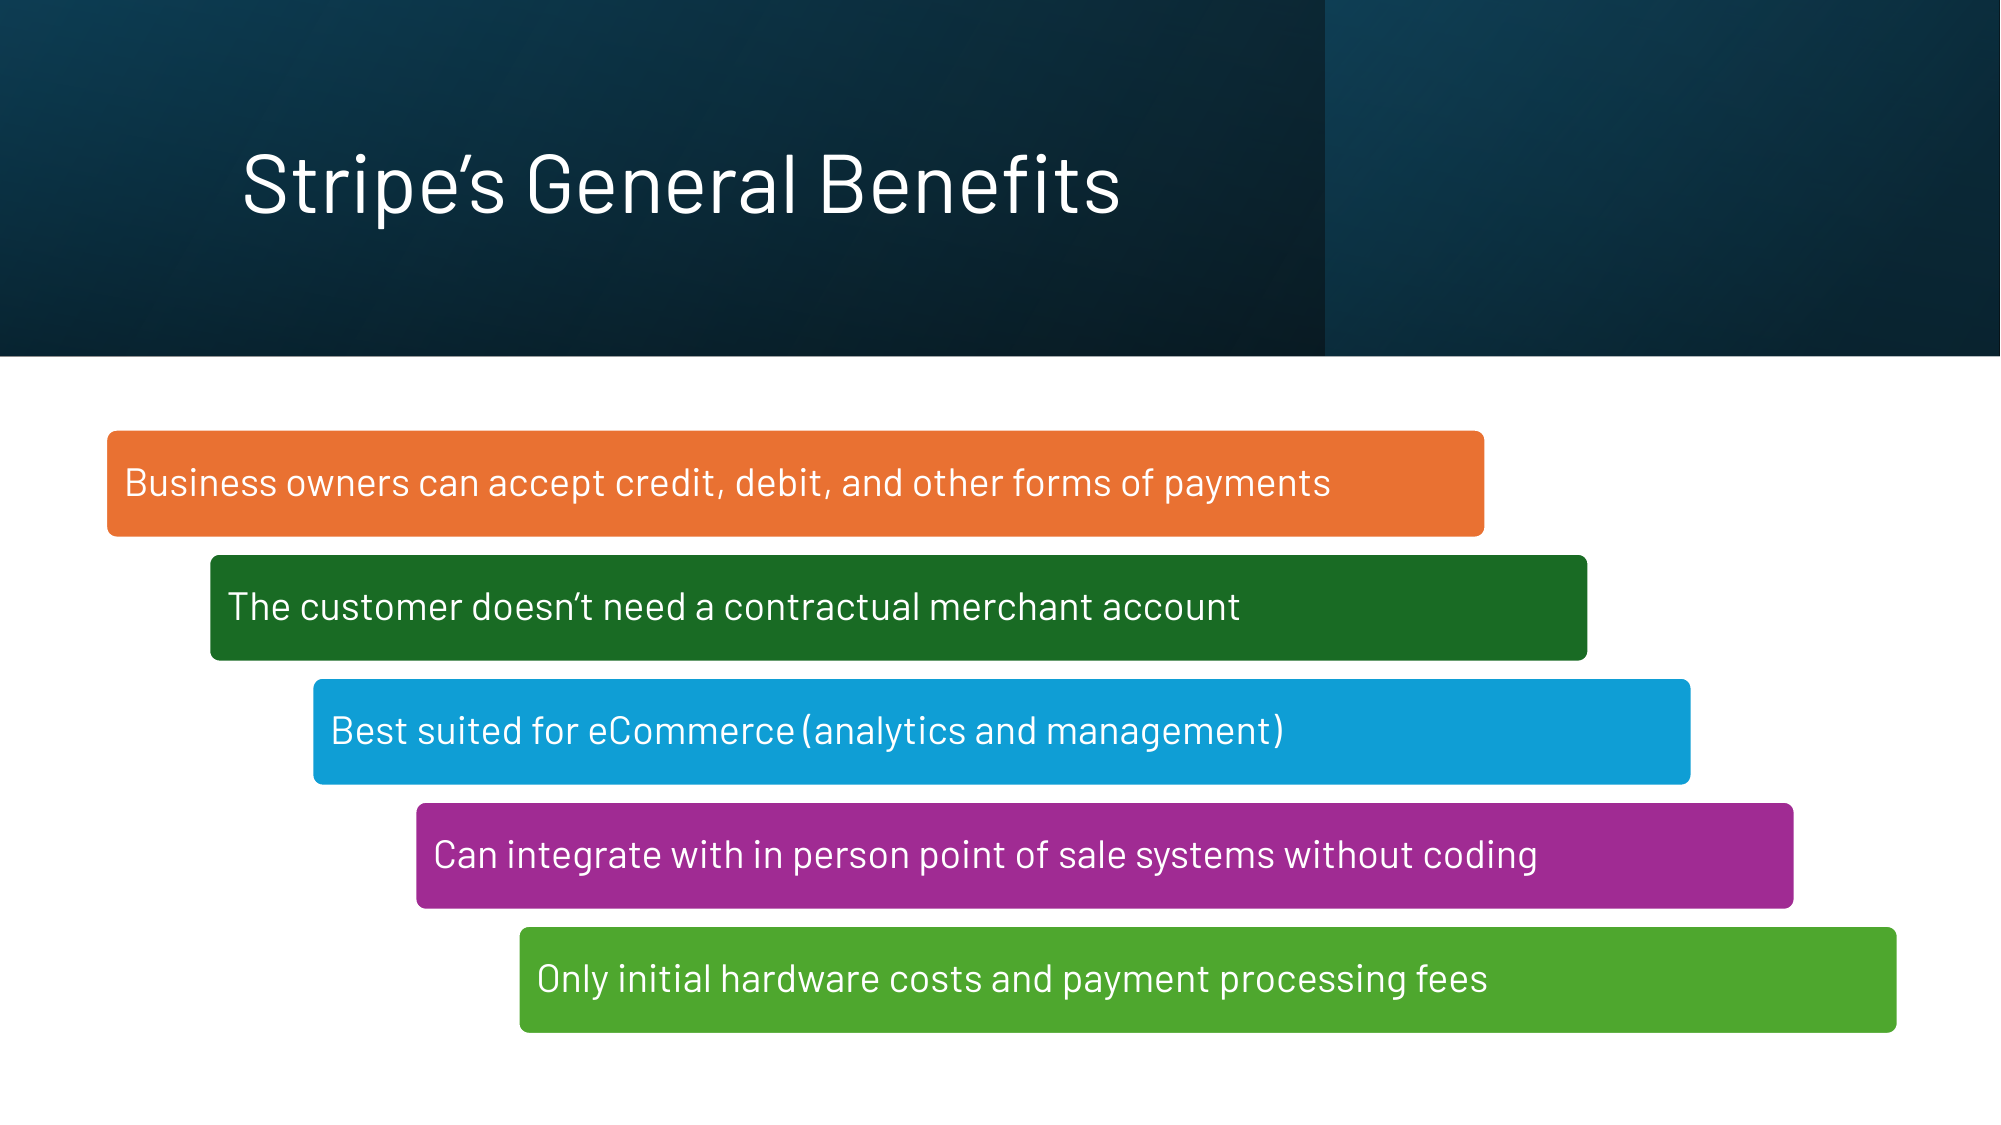

# Stripe’s General Benefits
Business owners can accept credit, debit, and other forms of payments
The customer doesn’t need a contractual merchant account
Best suited for eCommerce (analytics and management)
Can integrate with in person point of sale systems without coding
Only initial hardware costs and payment processing fees